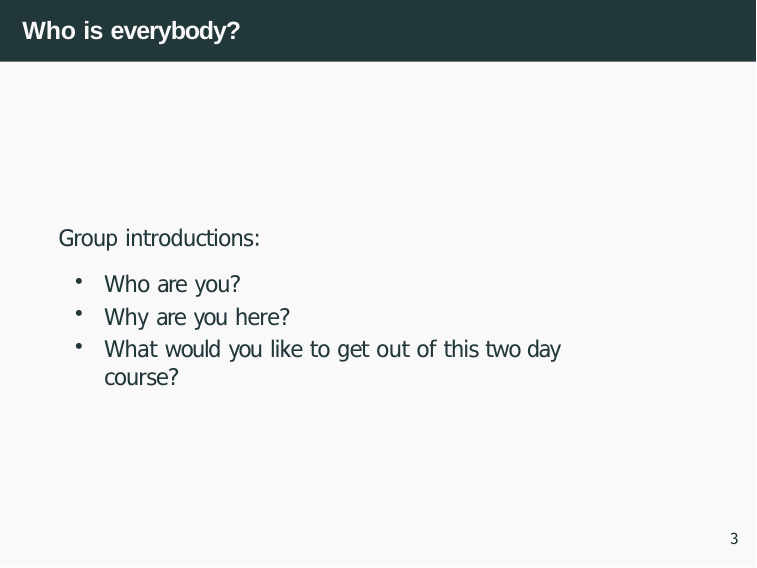

# Who is everybody?
Group introductions:
Who are you?
Why are you here?
What would you like to get out of this two day course?
3